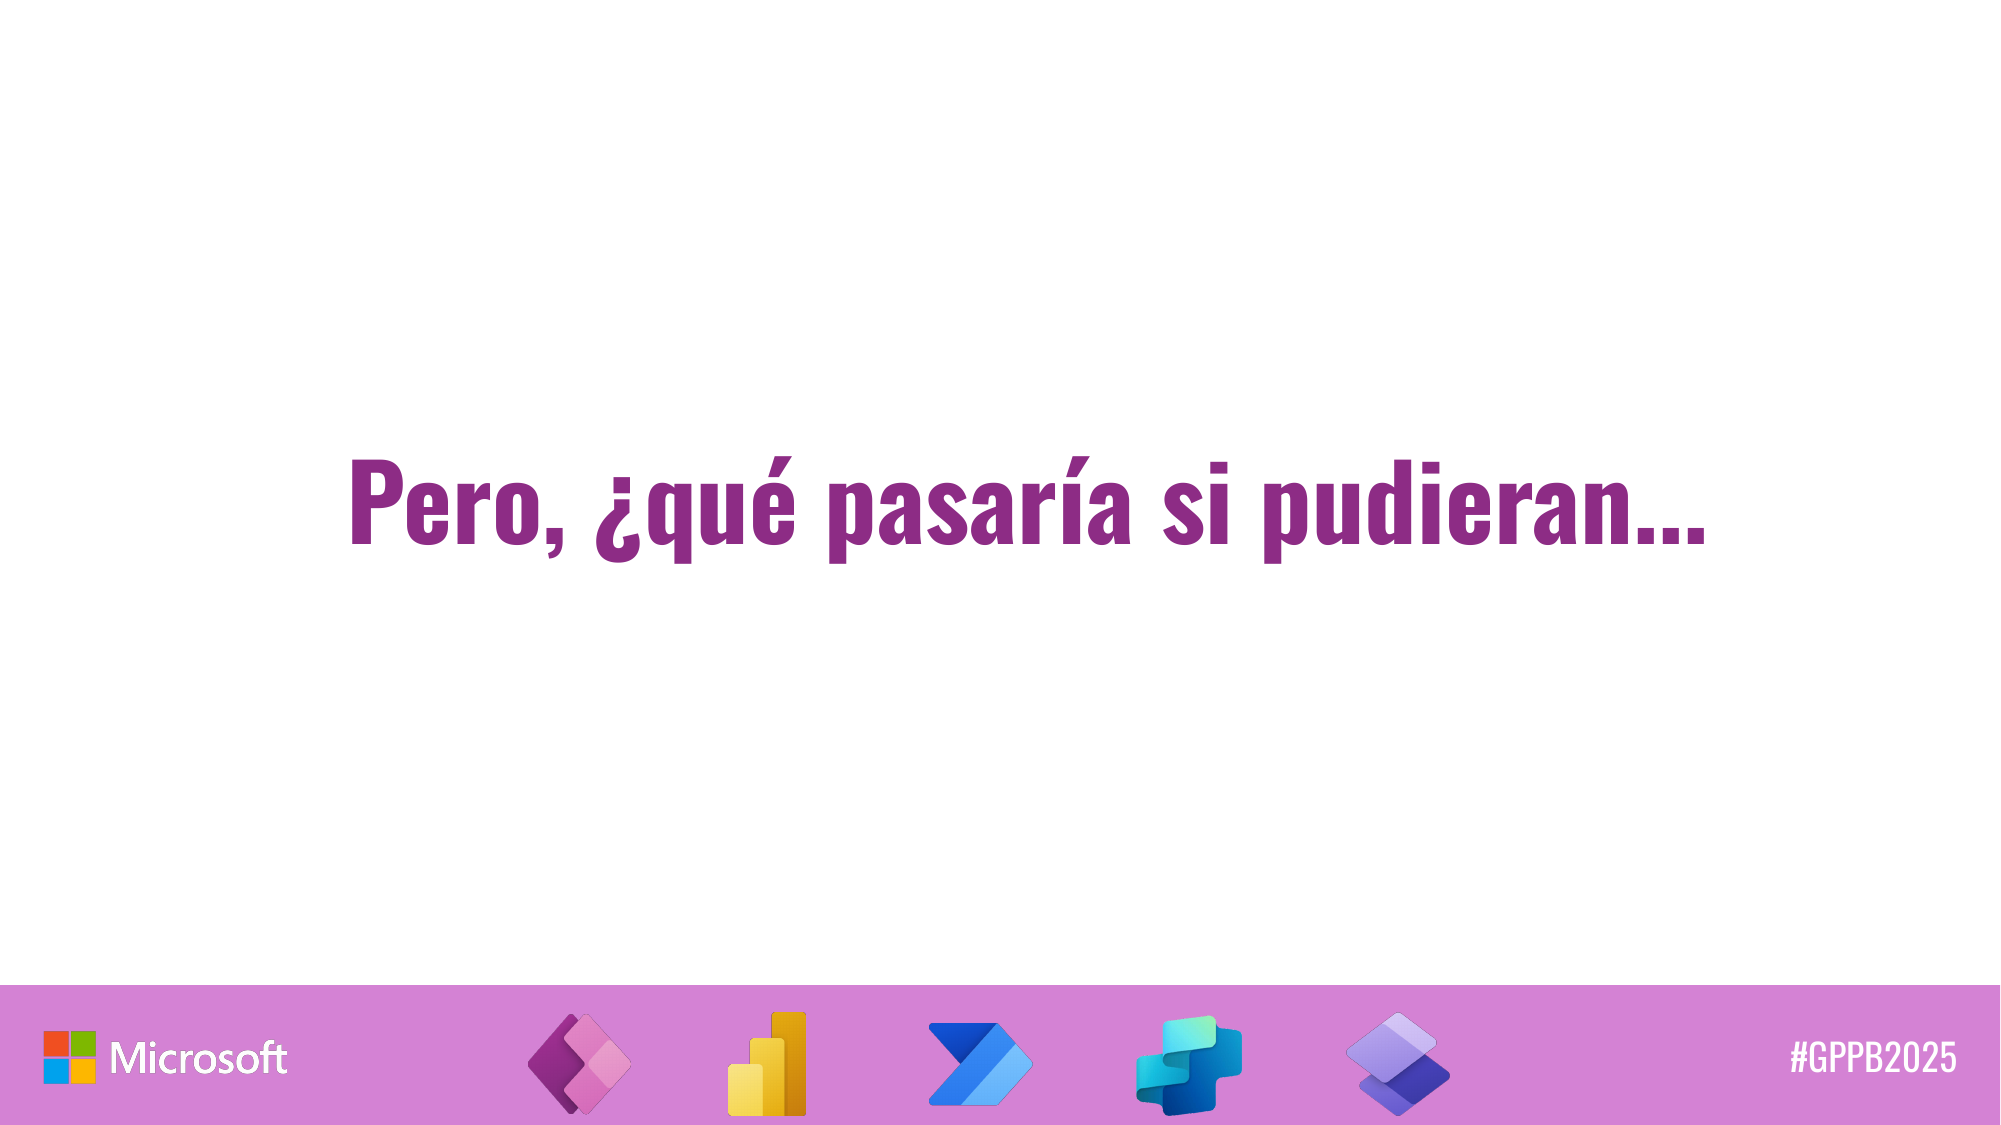

# Pero, ¿qué pasaría si pudieran...
PD: el dinero nunca deja de rentar